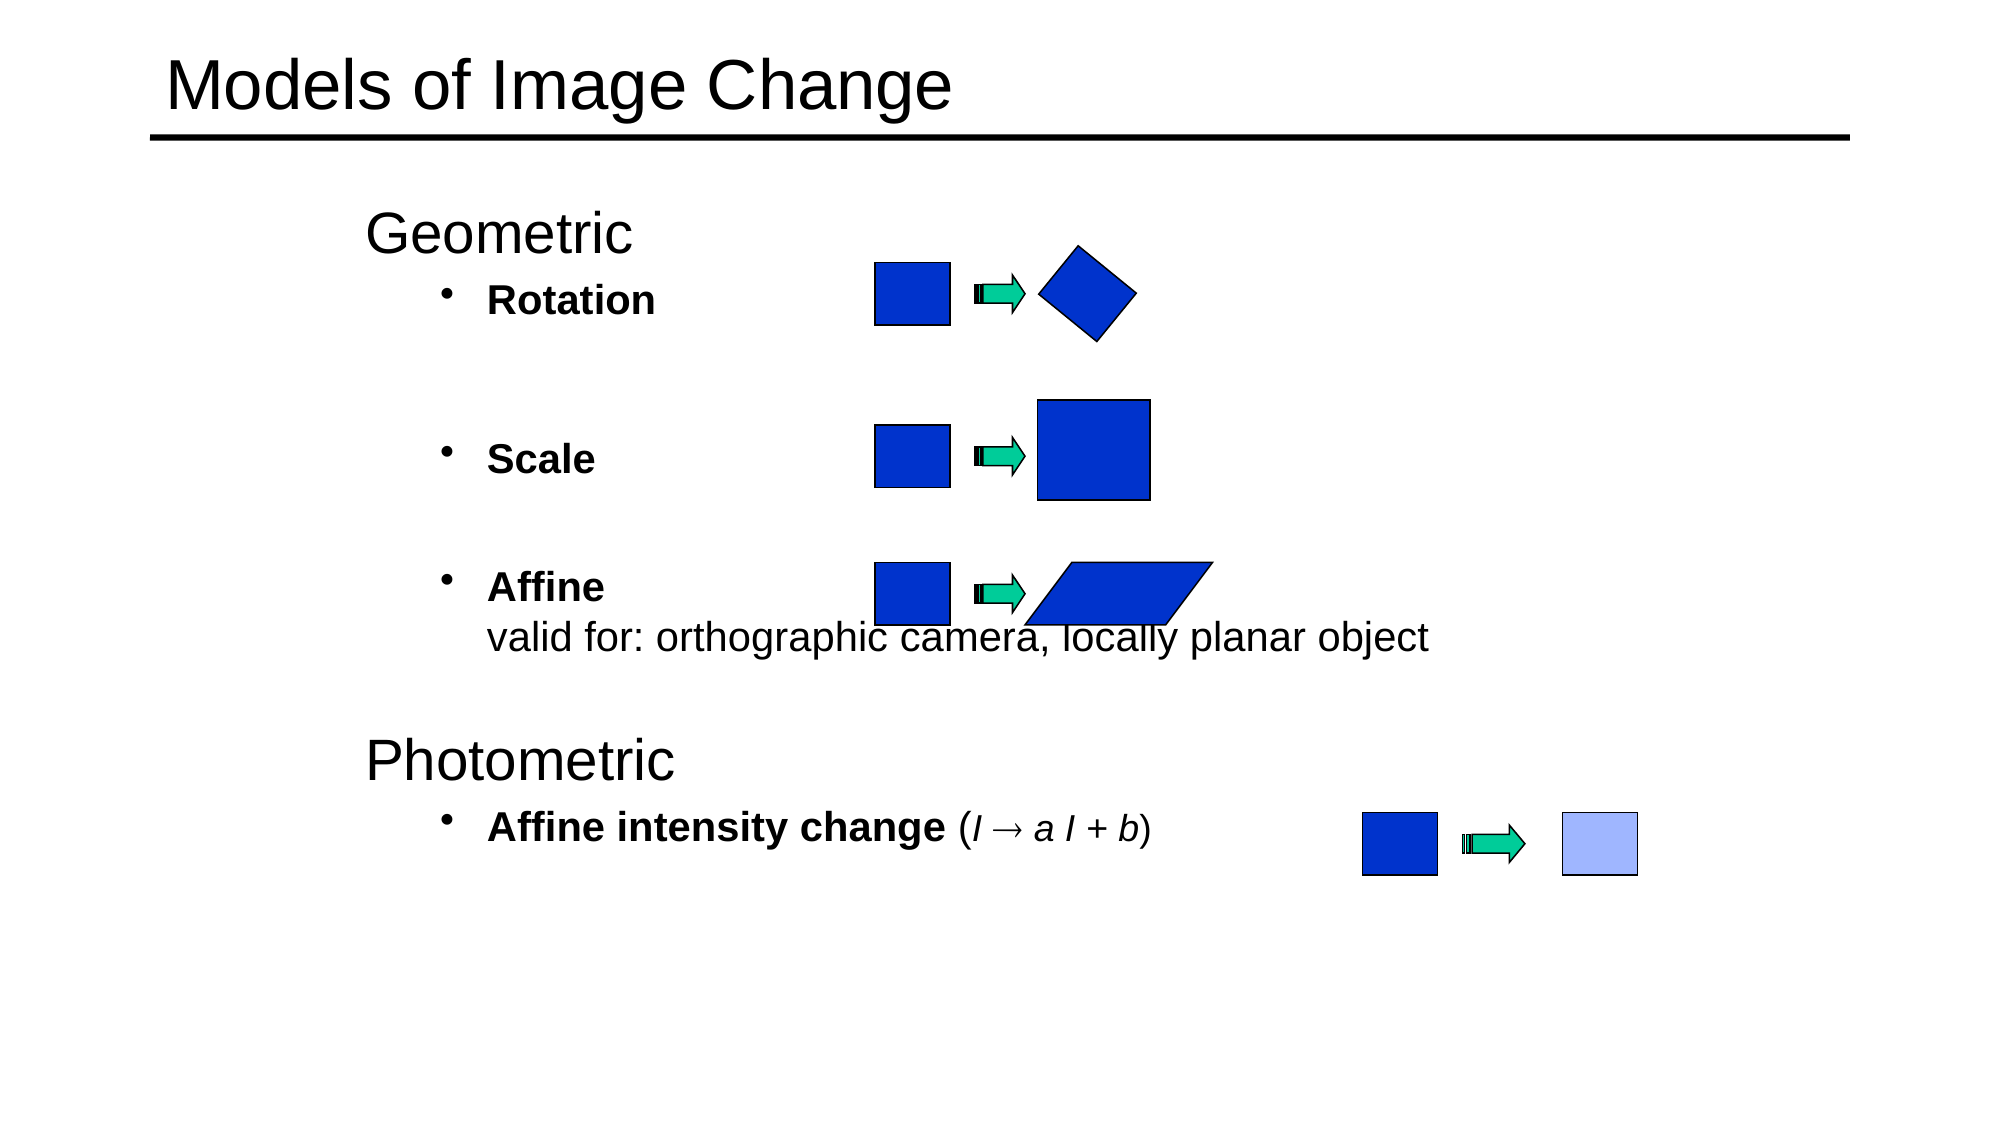

# Models of Image Change
Geometric
Rotation
Scale
Affine
valid for: orthographic camera, locally planar object
Photometric
Affine intensity change (I → a I + b)